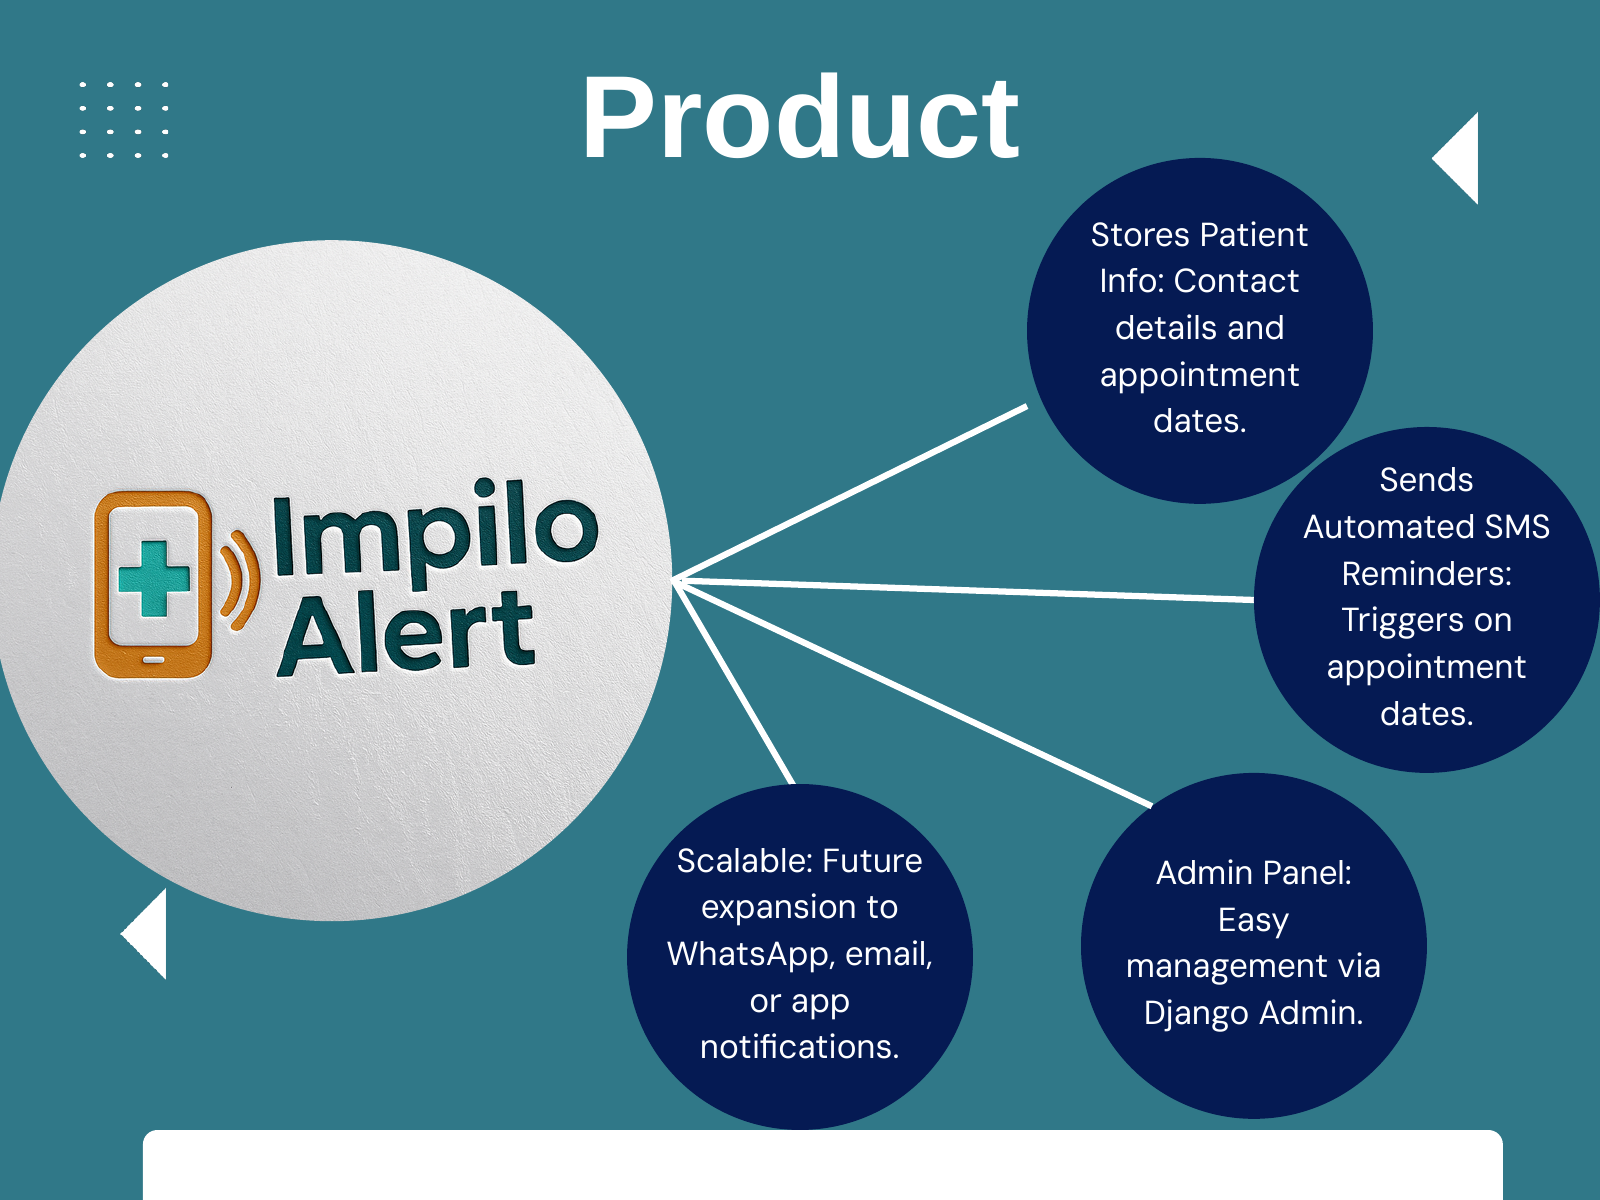

Product

Stores Patient Info: Contact details and appointment dates.

Sends Automated SMS Reminders: Triggers on appointment dates.

Admin Panel: Easy management via Django Admin.

Scalable: Future expansion to WhatsApp, email, or app notifications.